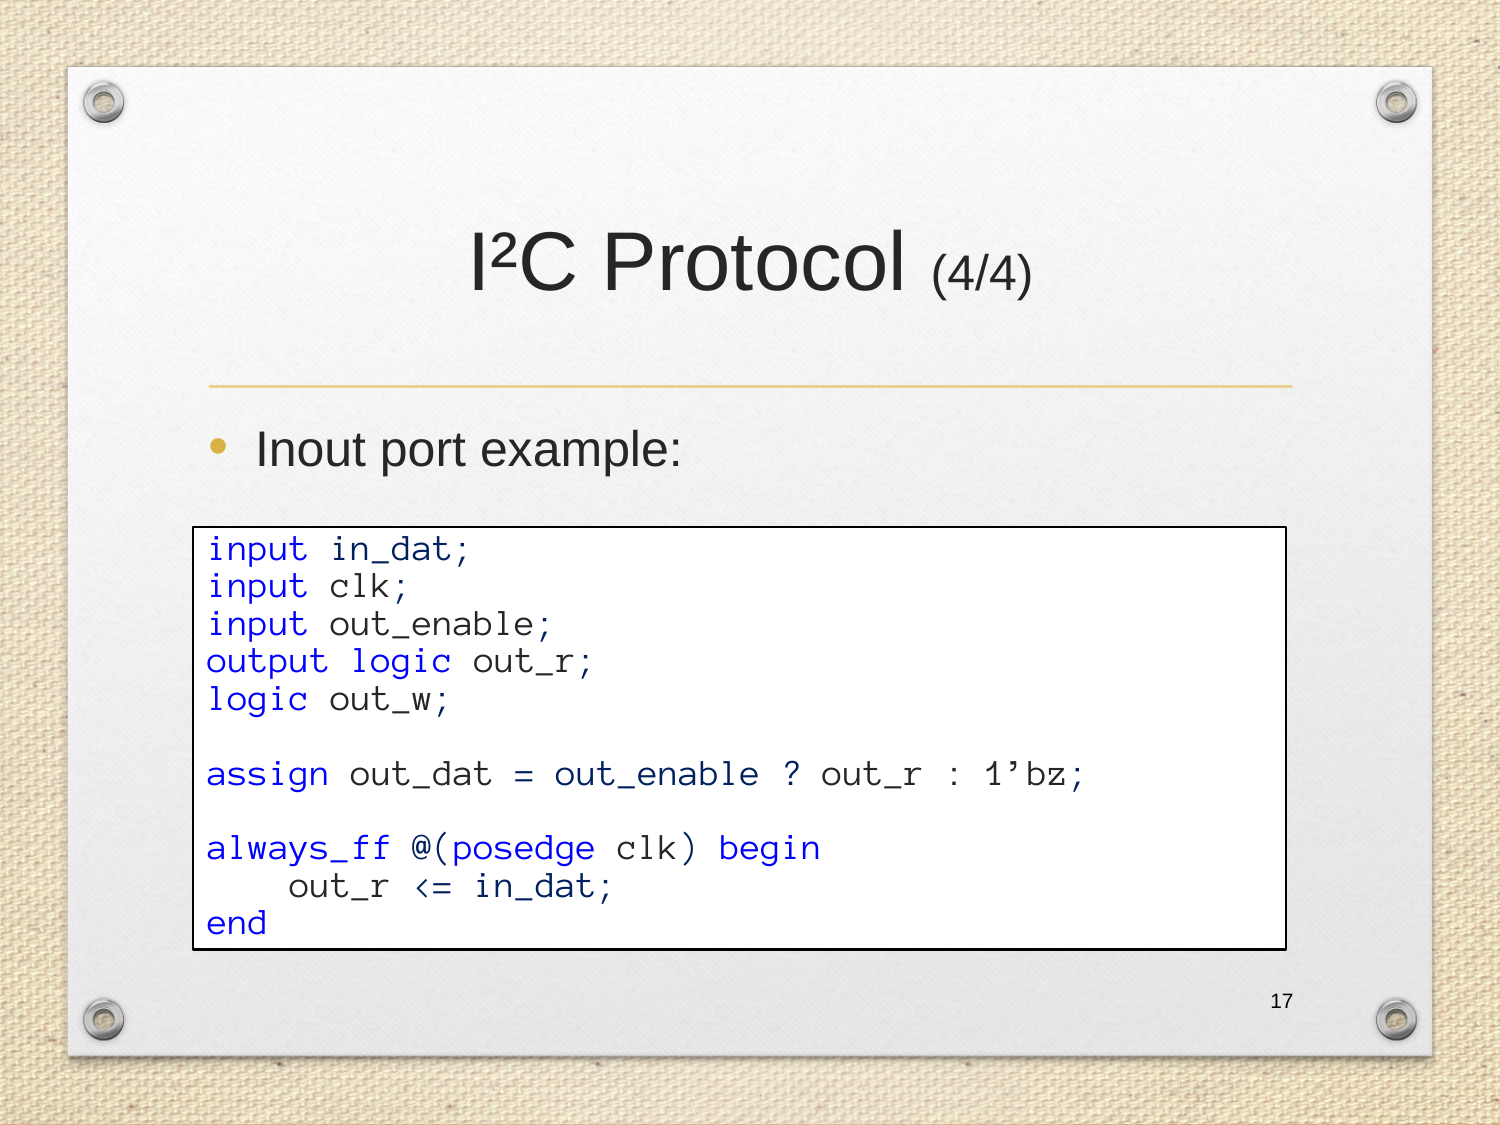

# I²C Protocol (4/4)
Inout port example:
input in_dat;
input clk;
input out_enable;
output logic out_r;
logic out_w;

assign out_dat = out_enable ? out_r : 1’bz;

always_ff @(posedge clk) begin
    out_r <= in_dat;
end
17